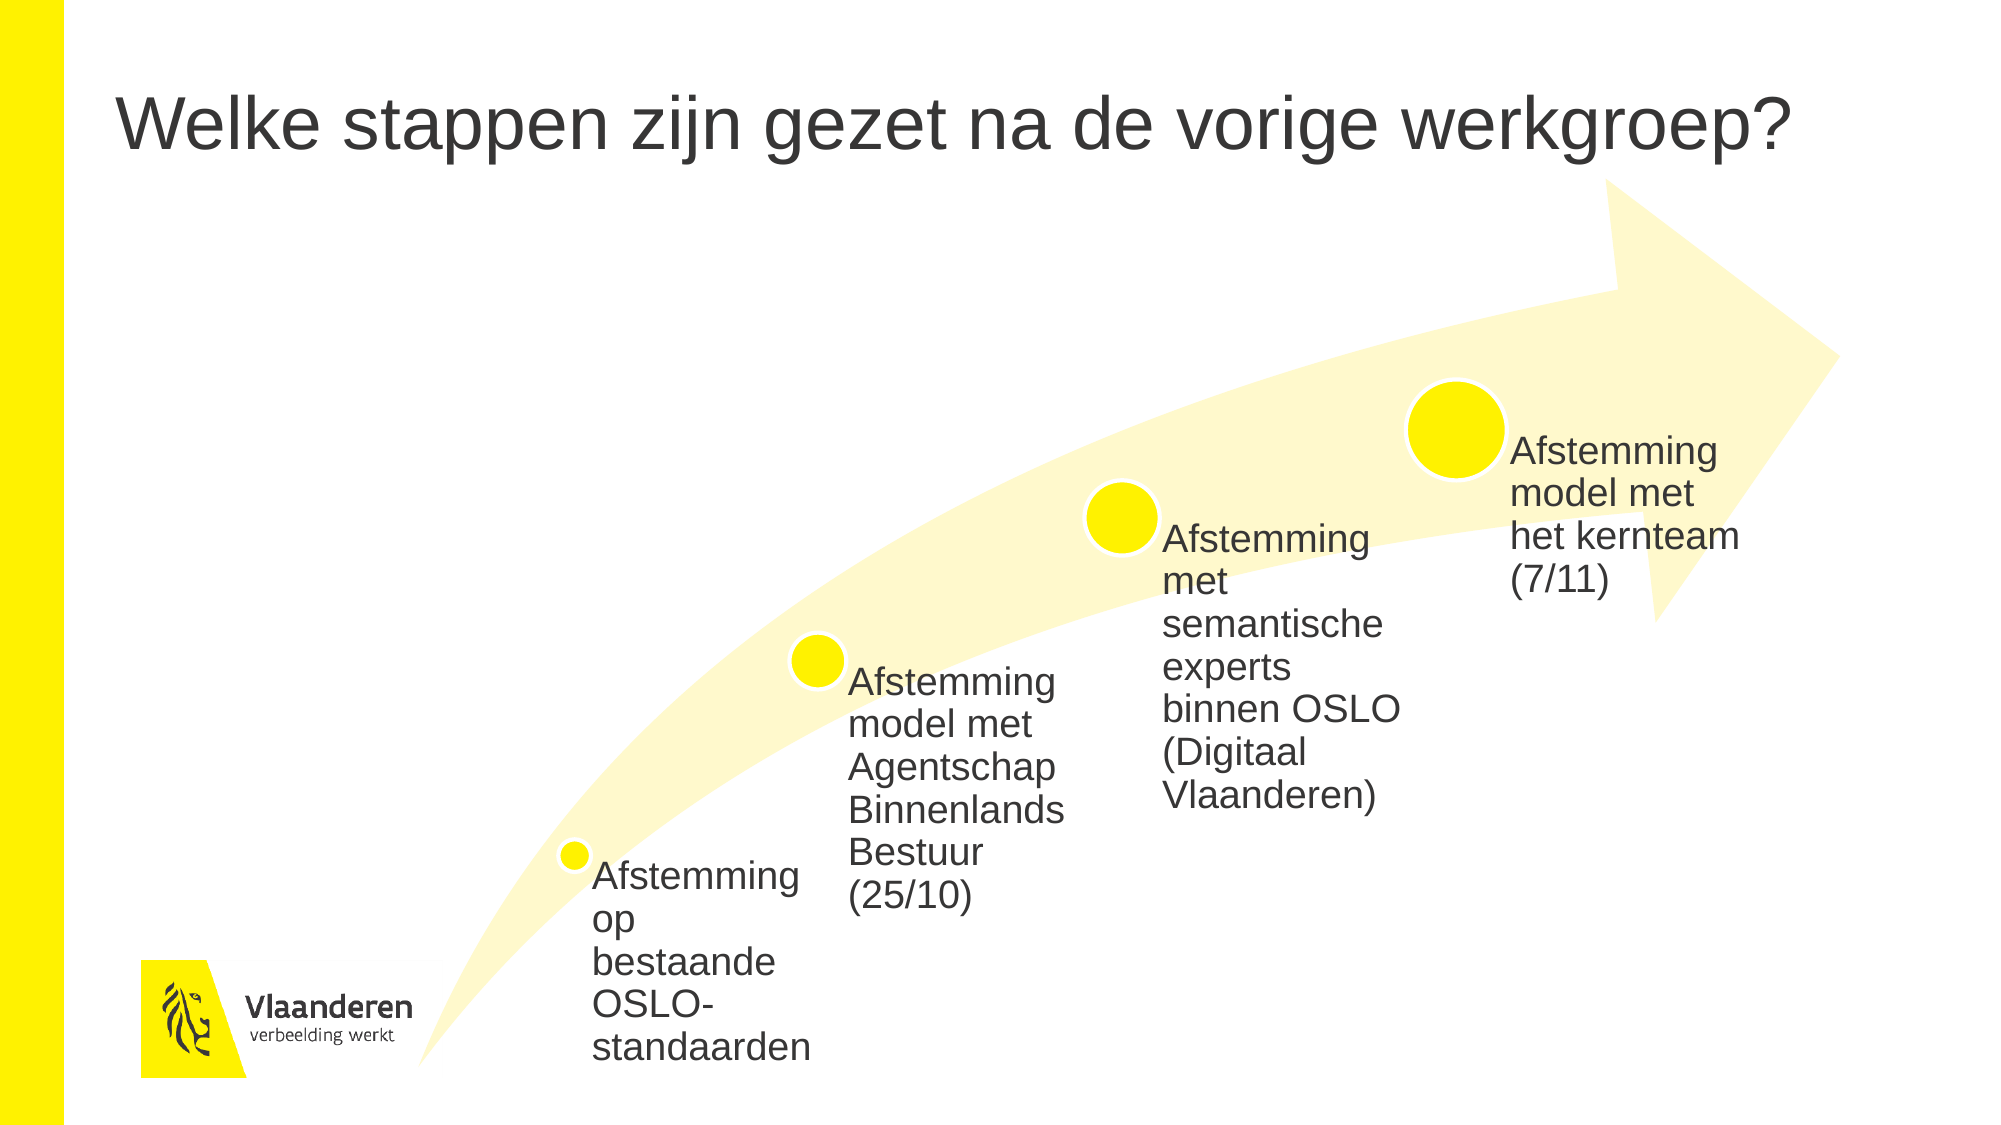

# Welke stappen zijn gezet na de vorige werkgroep?
Afstemming op bestaande OSLO-standaarden
Afstemming model met Agentschap Binnenlands Bestuur (25/10)
Afstemming met semantische experts binnen OSLO (Digitaal Vlaanderen)
Afstemming model met het kernteam (7/11)